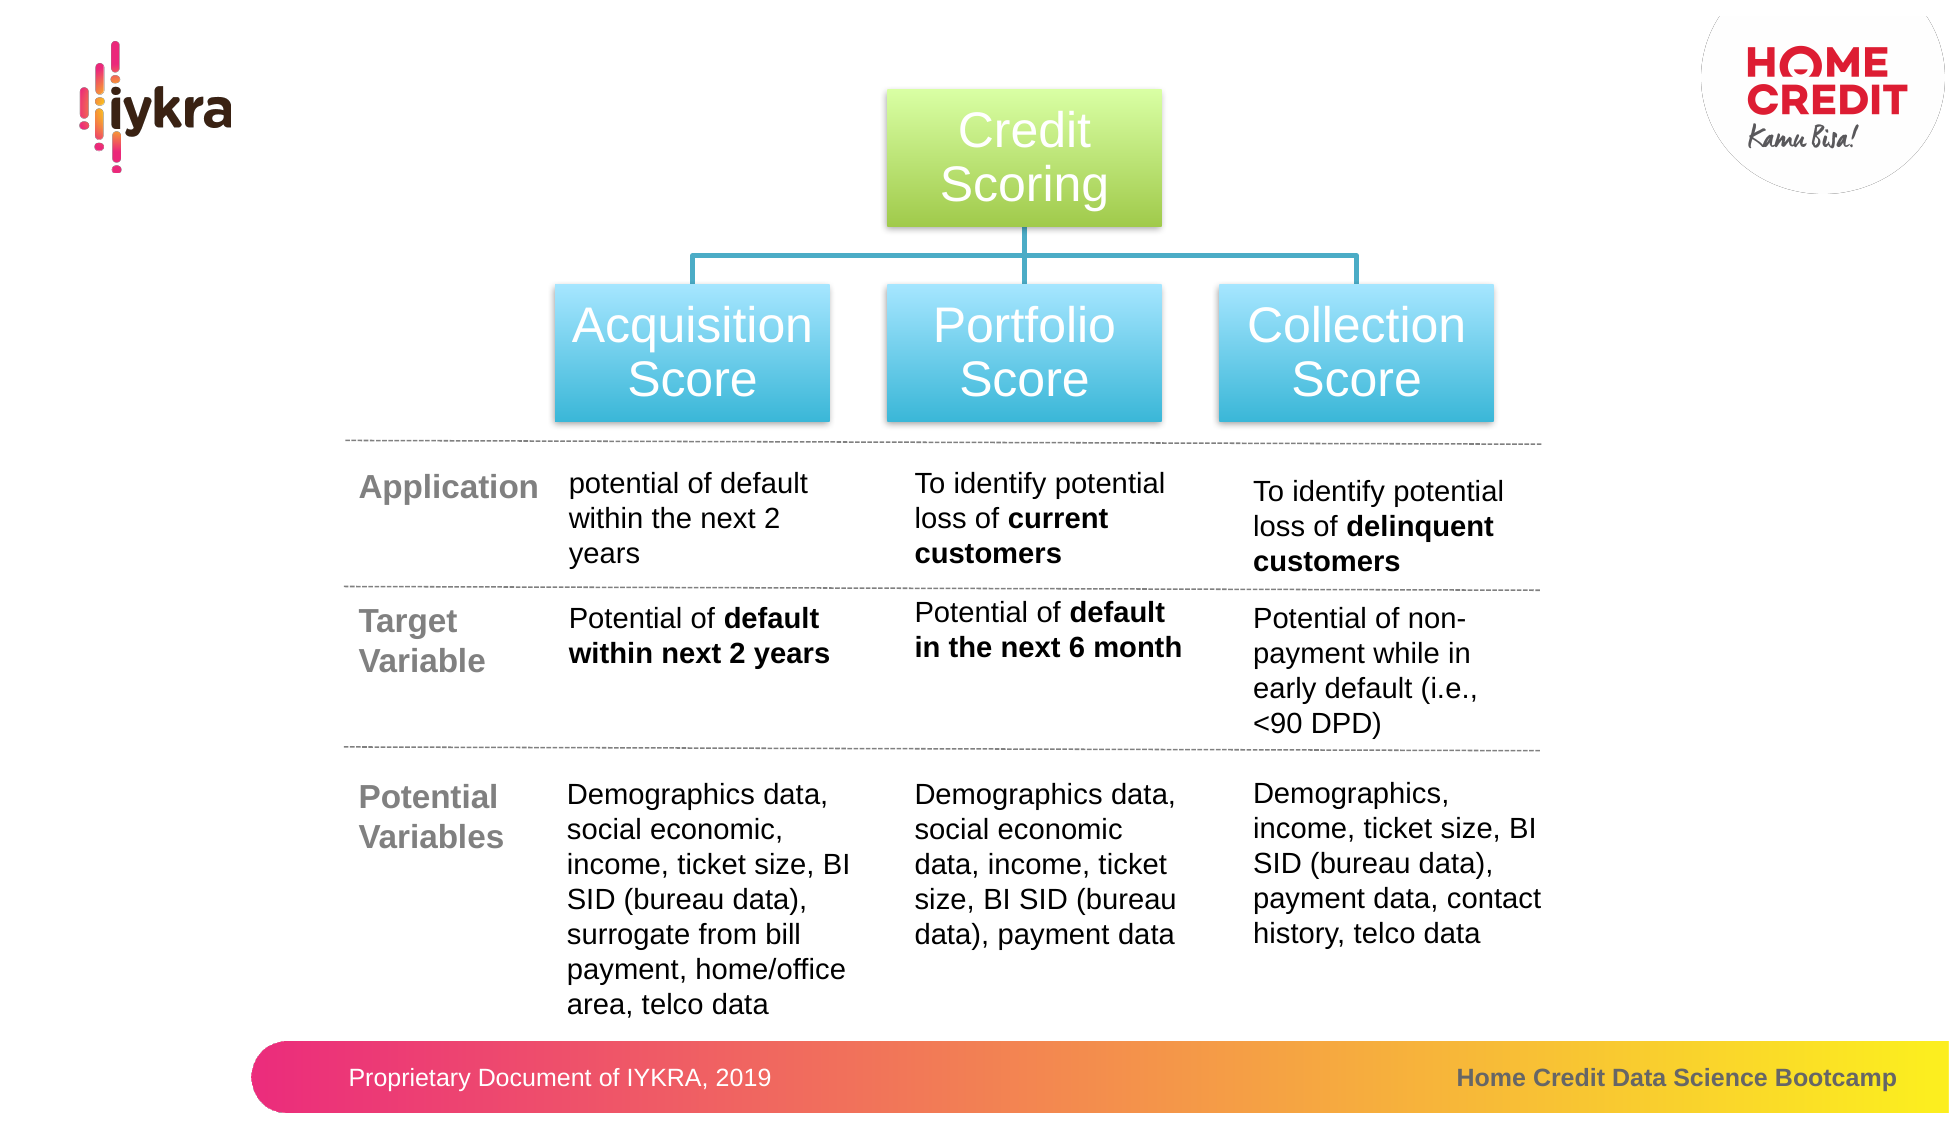

Credit Scoring
Acquisition Score
Portfolio Score
Collection Score

Application
potential of default within the next 2 years
To identify potential loss of current customers
To identify potential loss of delinquent customers
Potential of default in the next 6 month
Target Variable
Potential of default within next 2 years
Potential of non-payment while in early default (i.e., <90 DPD)
Demographics, income, ticket size, BI SID (bureau data), payment data, contact history, telco data
Potential Variables
Demographics data, social economic, income, ticket size, BI SID (bureau data), surrogate from bill payment, home/office area, telco data
Demographics data, social economic data, income, ticket size, BI SID (bureau data), payment data